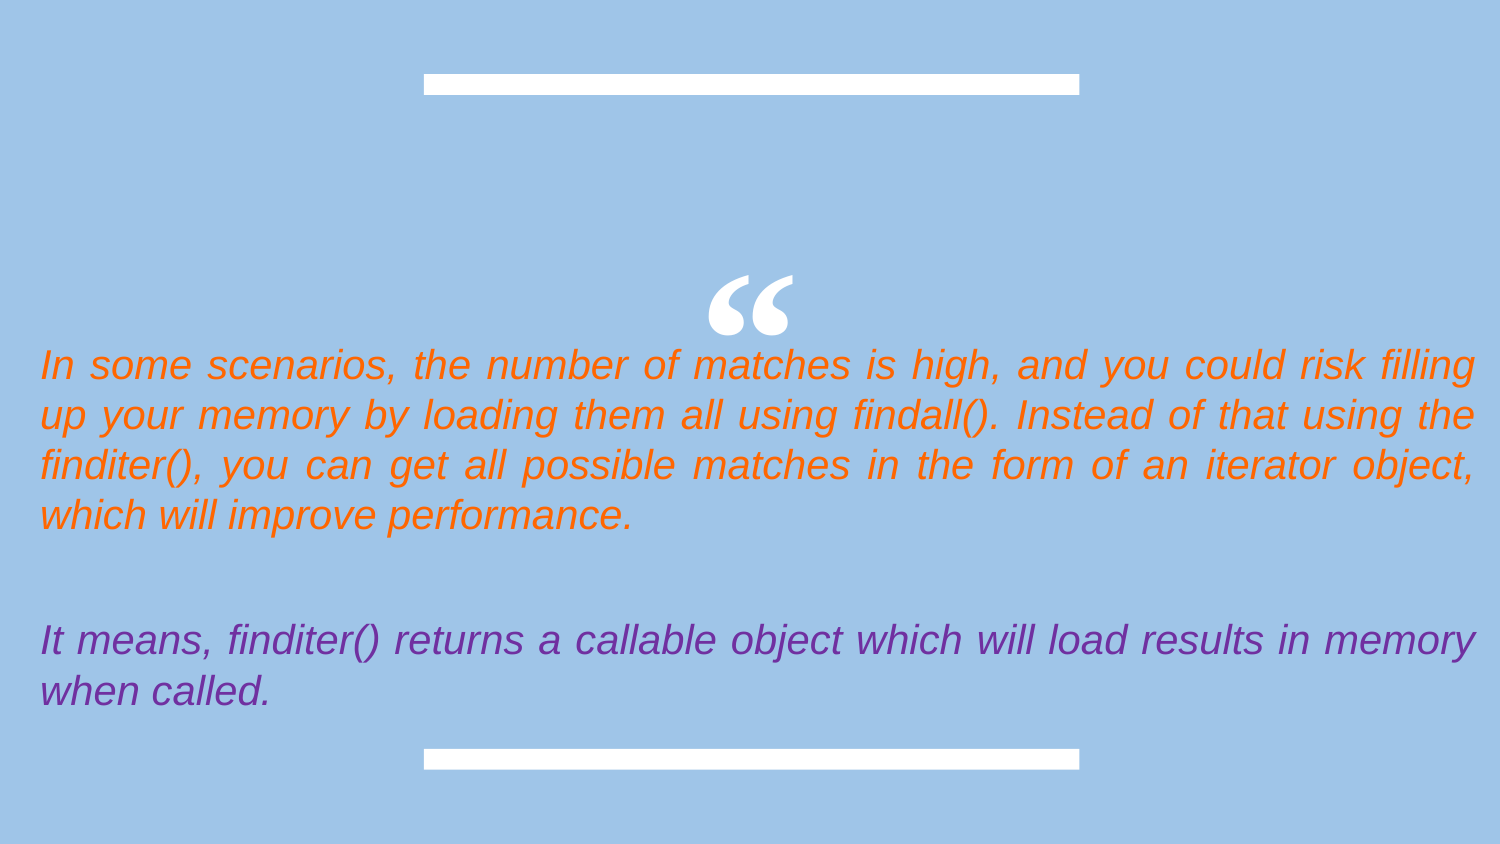

In some scenarios, the number of matches is high, and you could risk filling up your memory by loading them all using findall(). Instead of that using the finditer(), you can get all possible matches in the form of an iterator object, which will improve performance.

It means, finditer() returns a callable object which will load results in memory when called.